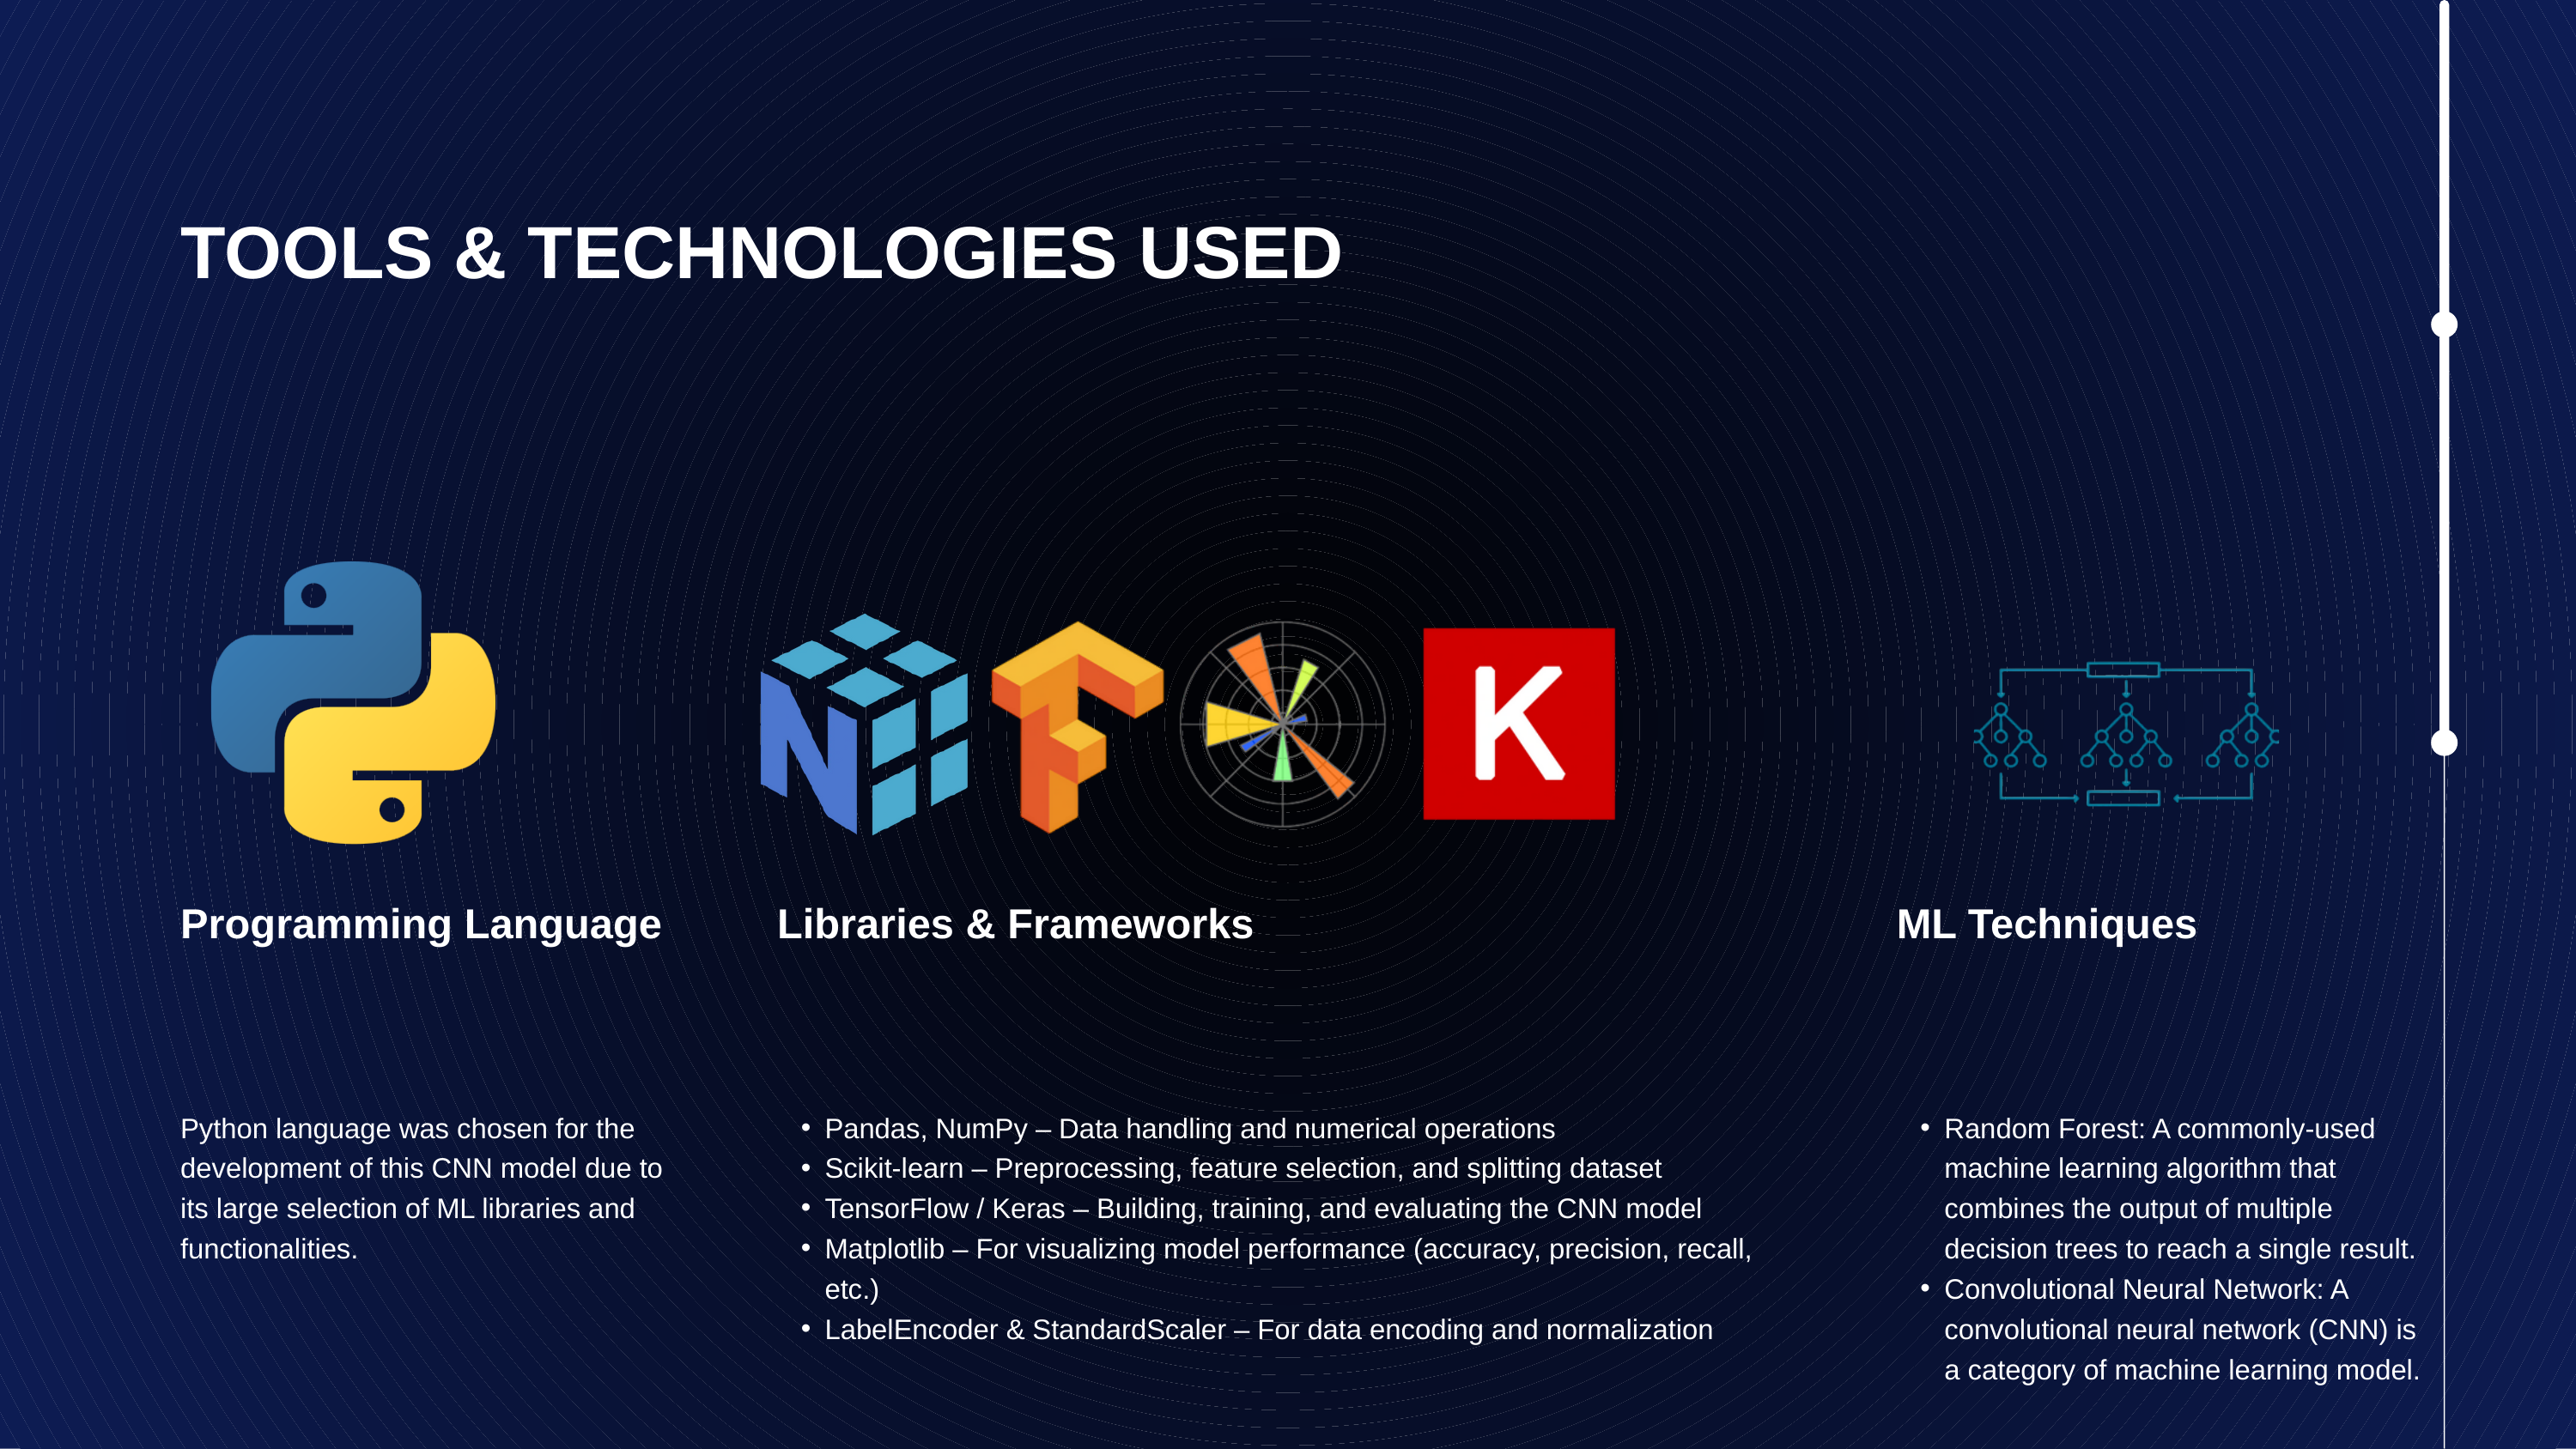

TOOLS & TECHNOLOGIES USED

Programming Language
Libraries & Frameworks
ML Techniques
Python language was chosen for the development of this CNN model due to its large selection of ML libraries and functionalities.
Pandas, NumPy – Data handling and numerical operations
Scikit-learn – Preprocessing, feature selection, and splitting dataset
TensorFlow / Keras – Building, training, and evaluating the CNN model
Matplotlib – For visualizing model performance (accuracy, precision, recall, etc.)
LabelEncoder & StandardScaler – For data encoding and normalization

Random Forest: A commonly-used machine learning algorithm that combines the output of multiple decision trees to reach a single result.
Convolutional Neural Network: A convolutional neural network (CNN) is a category of machine learning model.